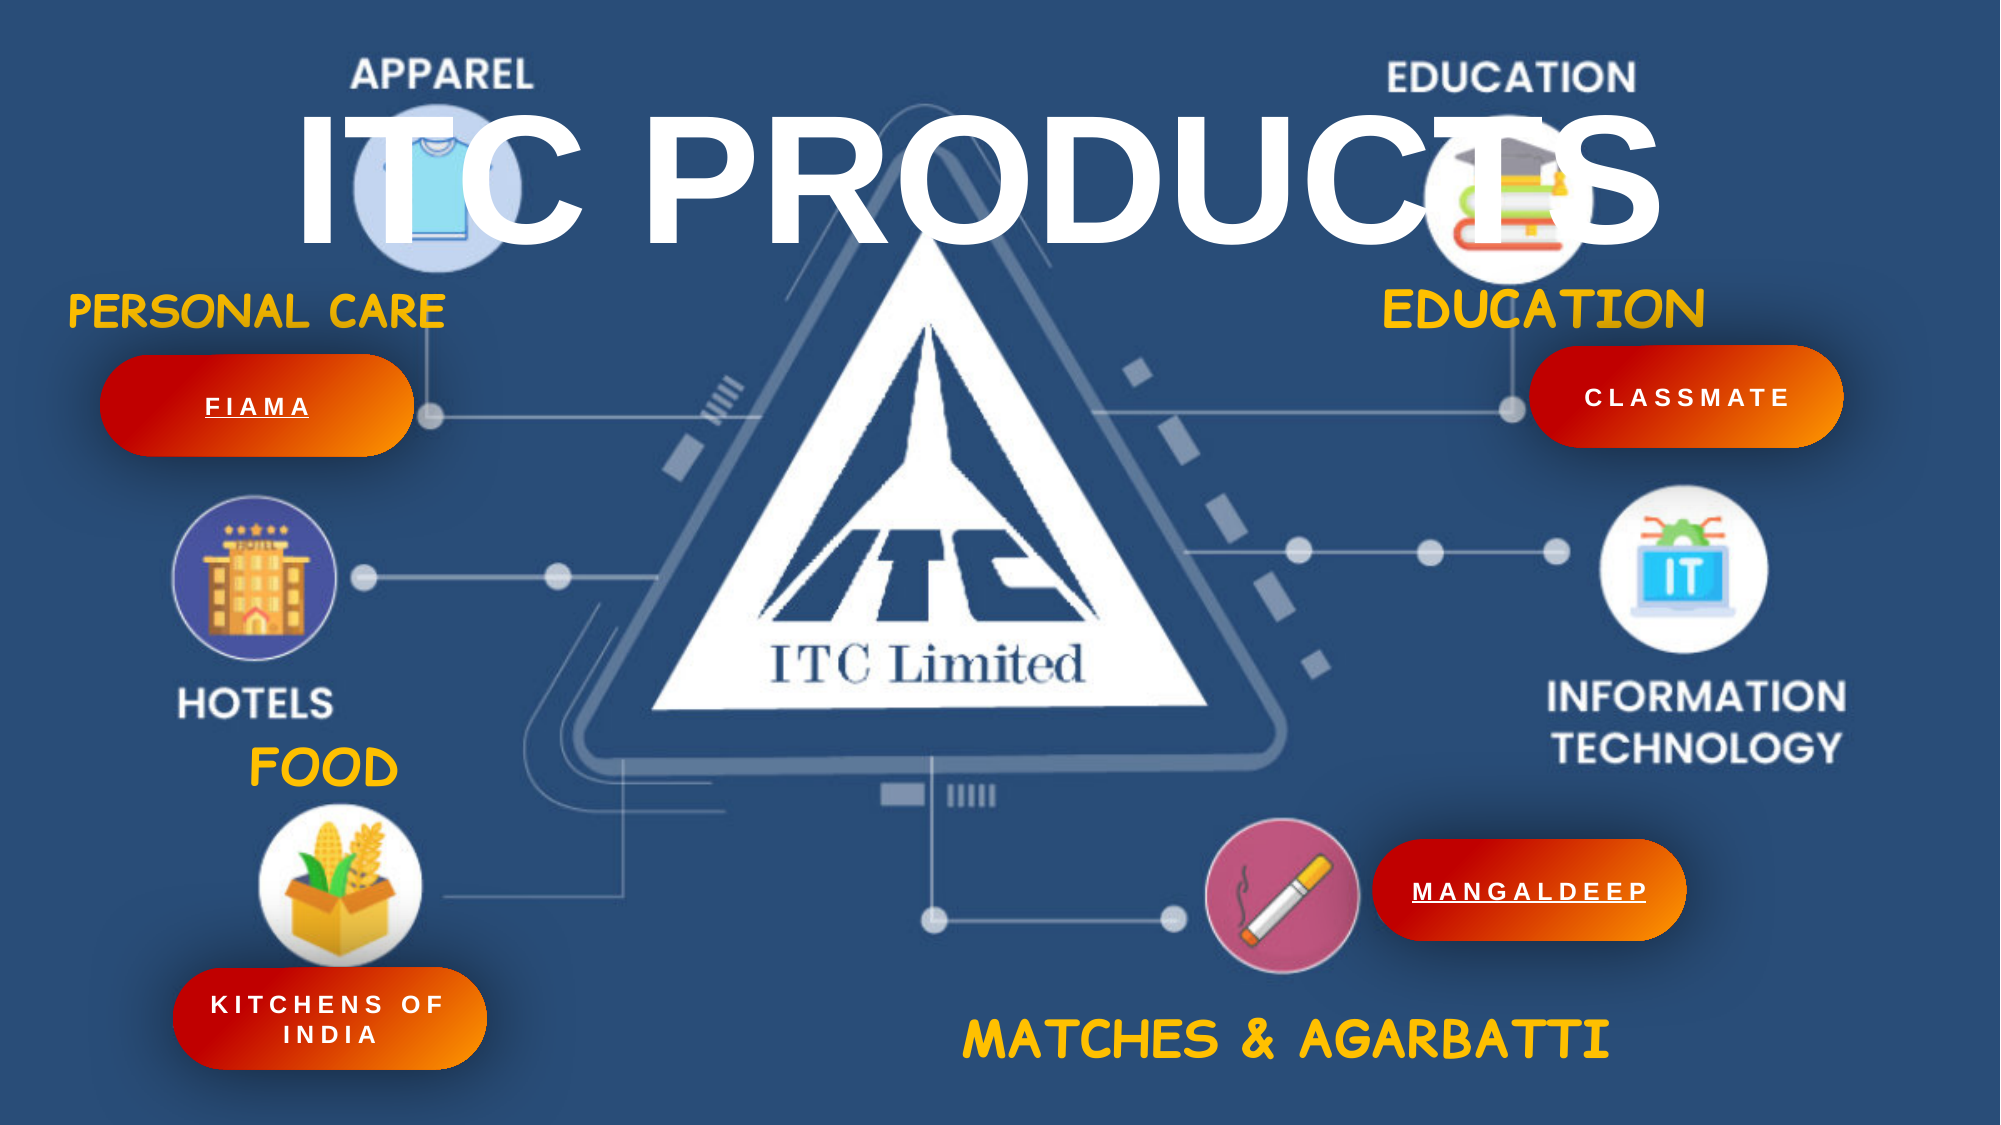

# ITC PRODUCTS
 PERSONAL CARE                                                EDUCATION

         FOOD

                                         MATCHES & AGARBATTI
CLASSMATE
FIAMA
MANGALDEEP
KITCHENS OF INDIA